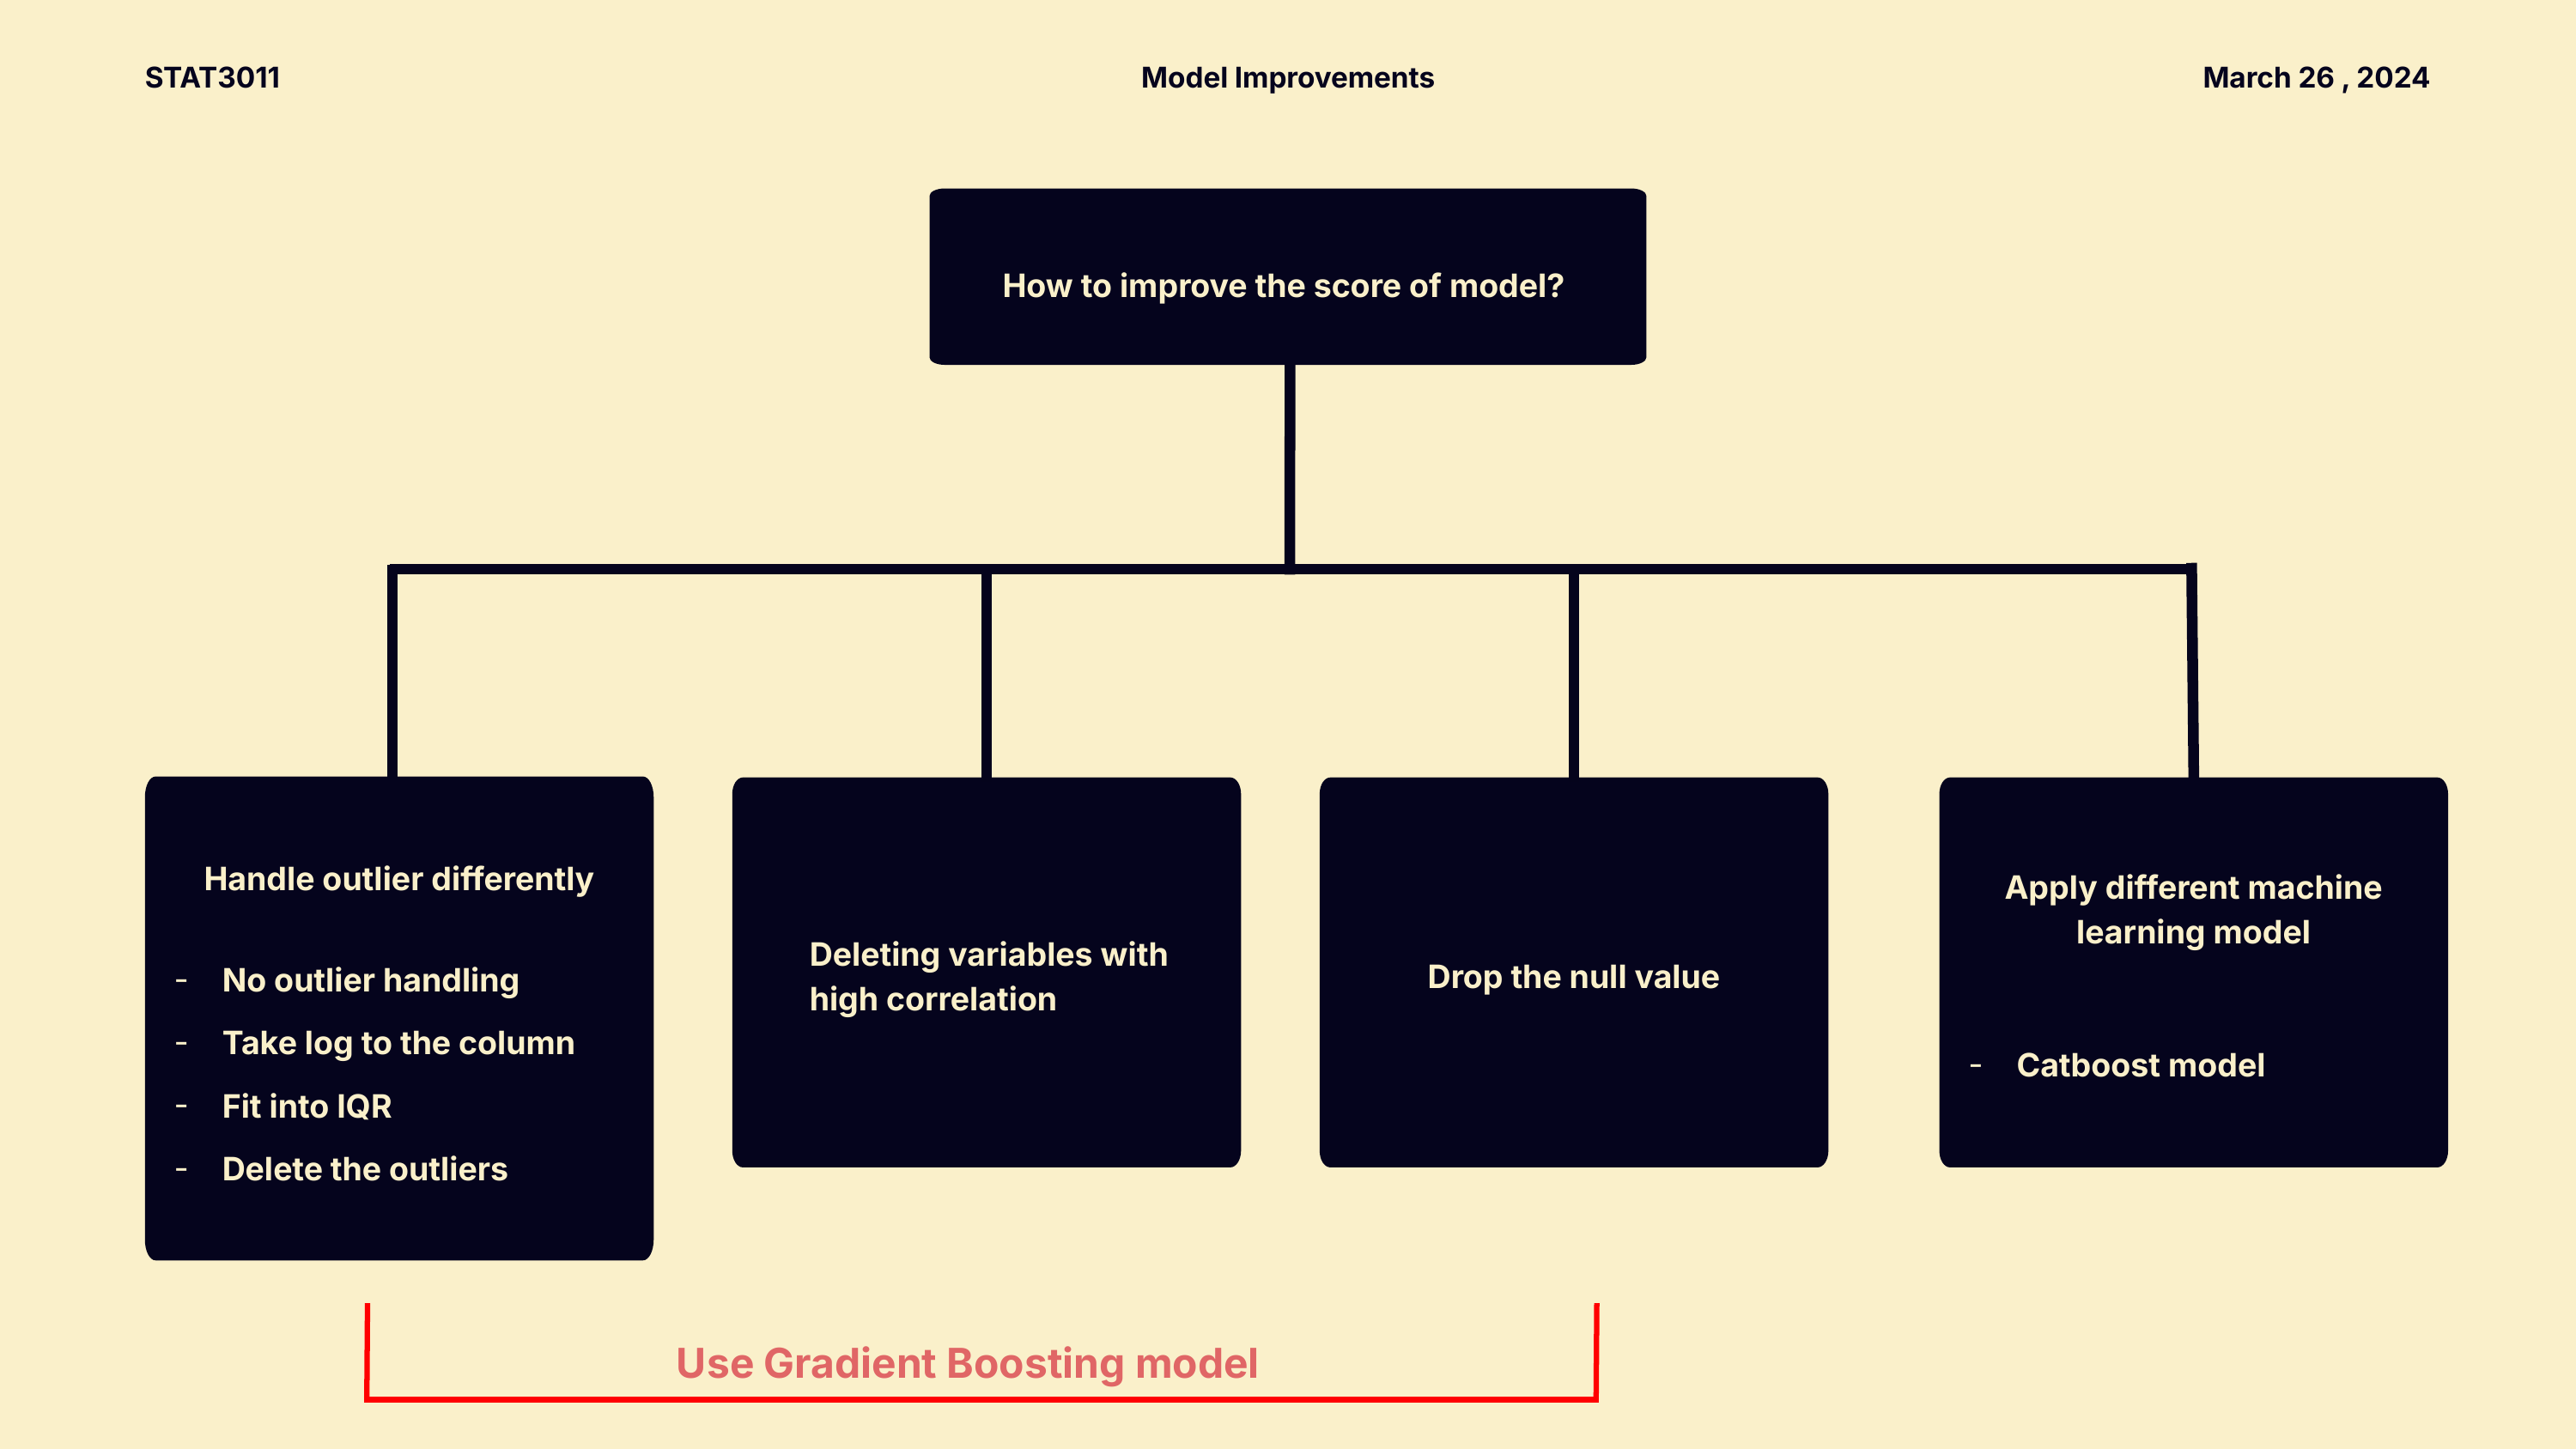

STAT3011
Model Improvements
March 26 , 2024

How to improve the score of model?

Handle outlier differently

No outlier handling
Take log to the column
Fit into IQR
Delete the outliers

Deleting variables with high correlation
Drop the null value
Apply different machine learning model

Catboost model
Use Gradient Boosting model